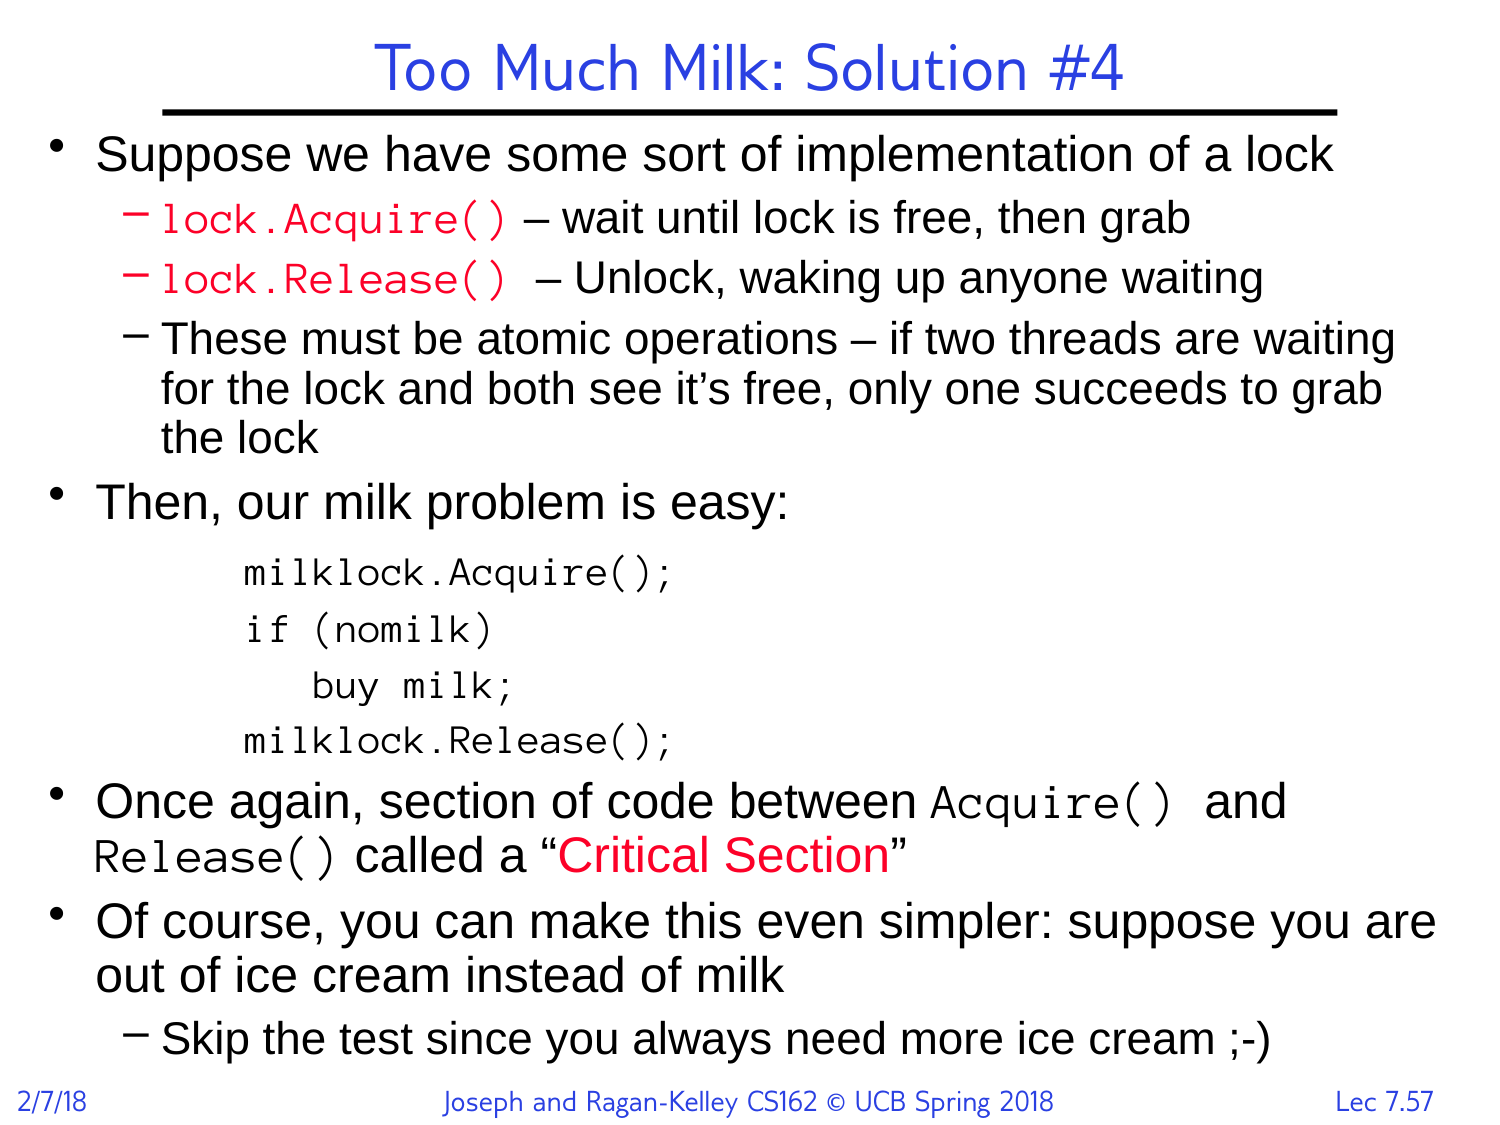

# Too Much Milk: Solution #4
Suppose we have some sort of implementation of a lock
lock.Acquire() – wait until lock is free, then grab
lock.Release() – Unlock, waking up anyone waiting
These must be atomic operations – if two threads are waiting for the lock and both see it’s free, only one succeeds to grab the lock
Then, our milk problem is easy:
		milklock.Acquire();
		if (nomilk)
		   buy milk;
		milklock.Release();
Once again, section of code between Acquire() and Release() called a “Critical Section”
Of course, you can make this even simpler: suppose you are out of ice cream instead of milk
Skip the test since you always need more ice cream ;-)